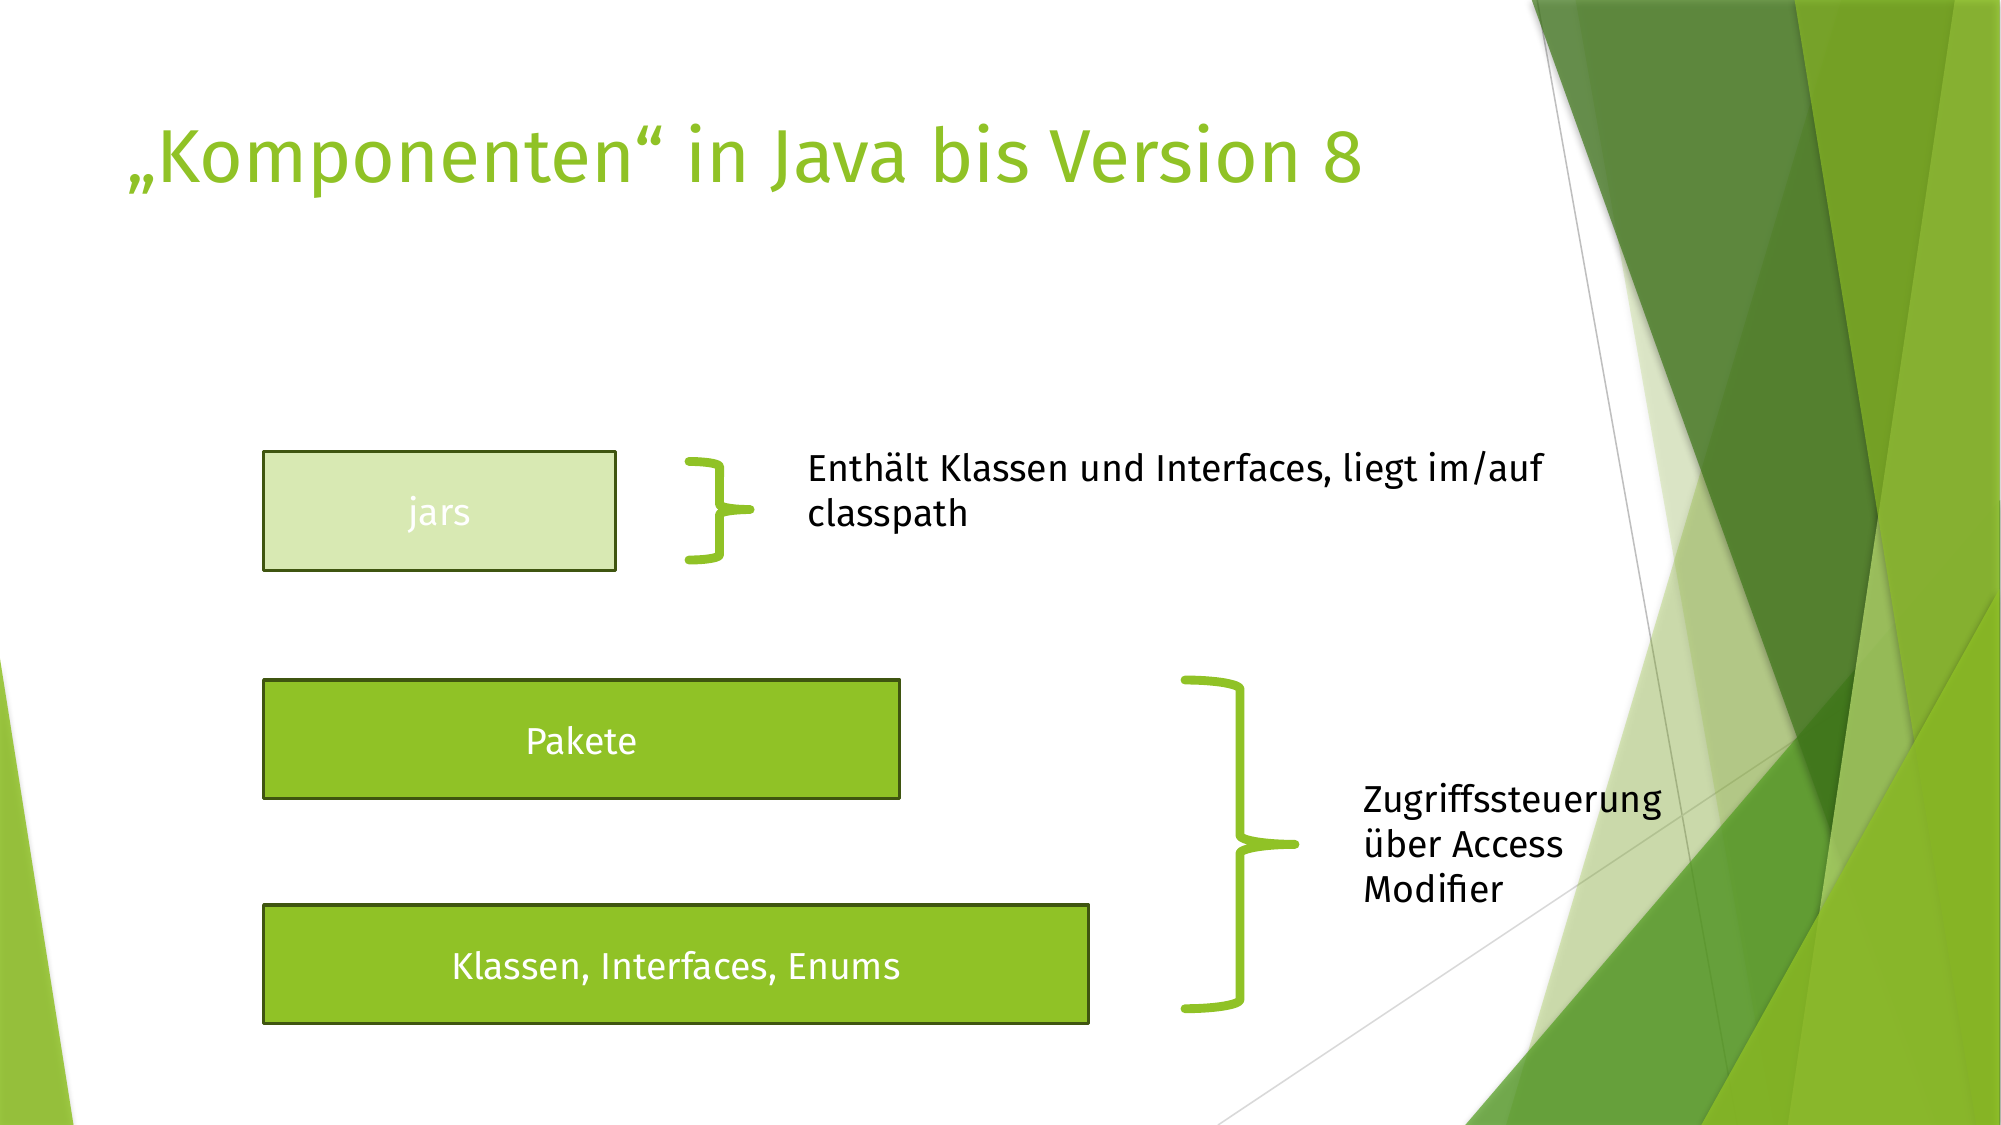

# „Komponenten“ in Java bis Version 8
Enthält Klassen und Interfaces, liegt im/auf classpath
jars

Pakete

Zugriffssteuerung über Access Modifier
Klassen, Interfaces, Enums